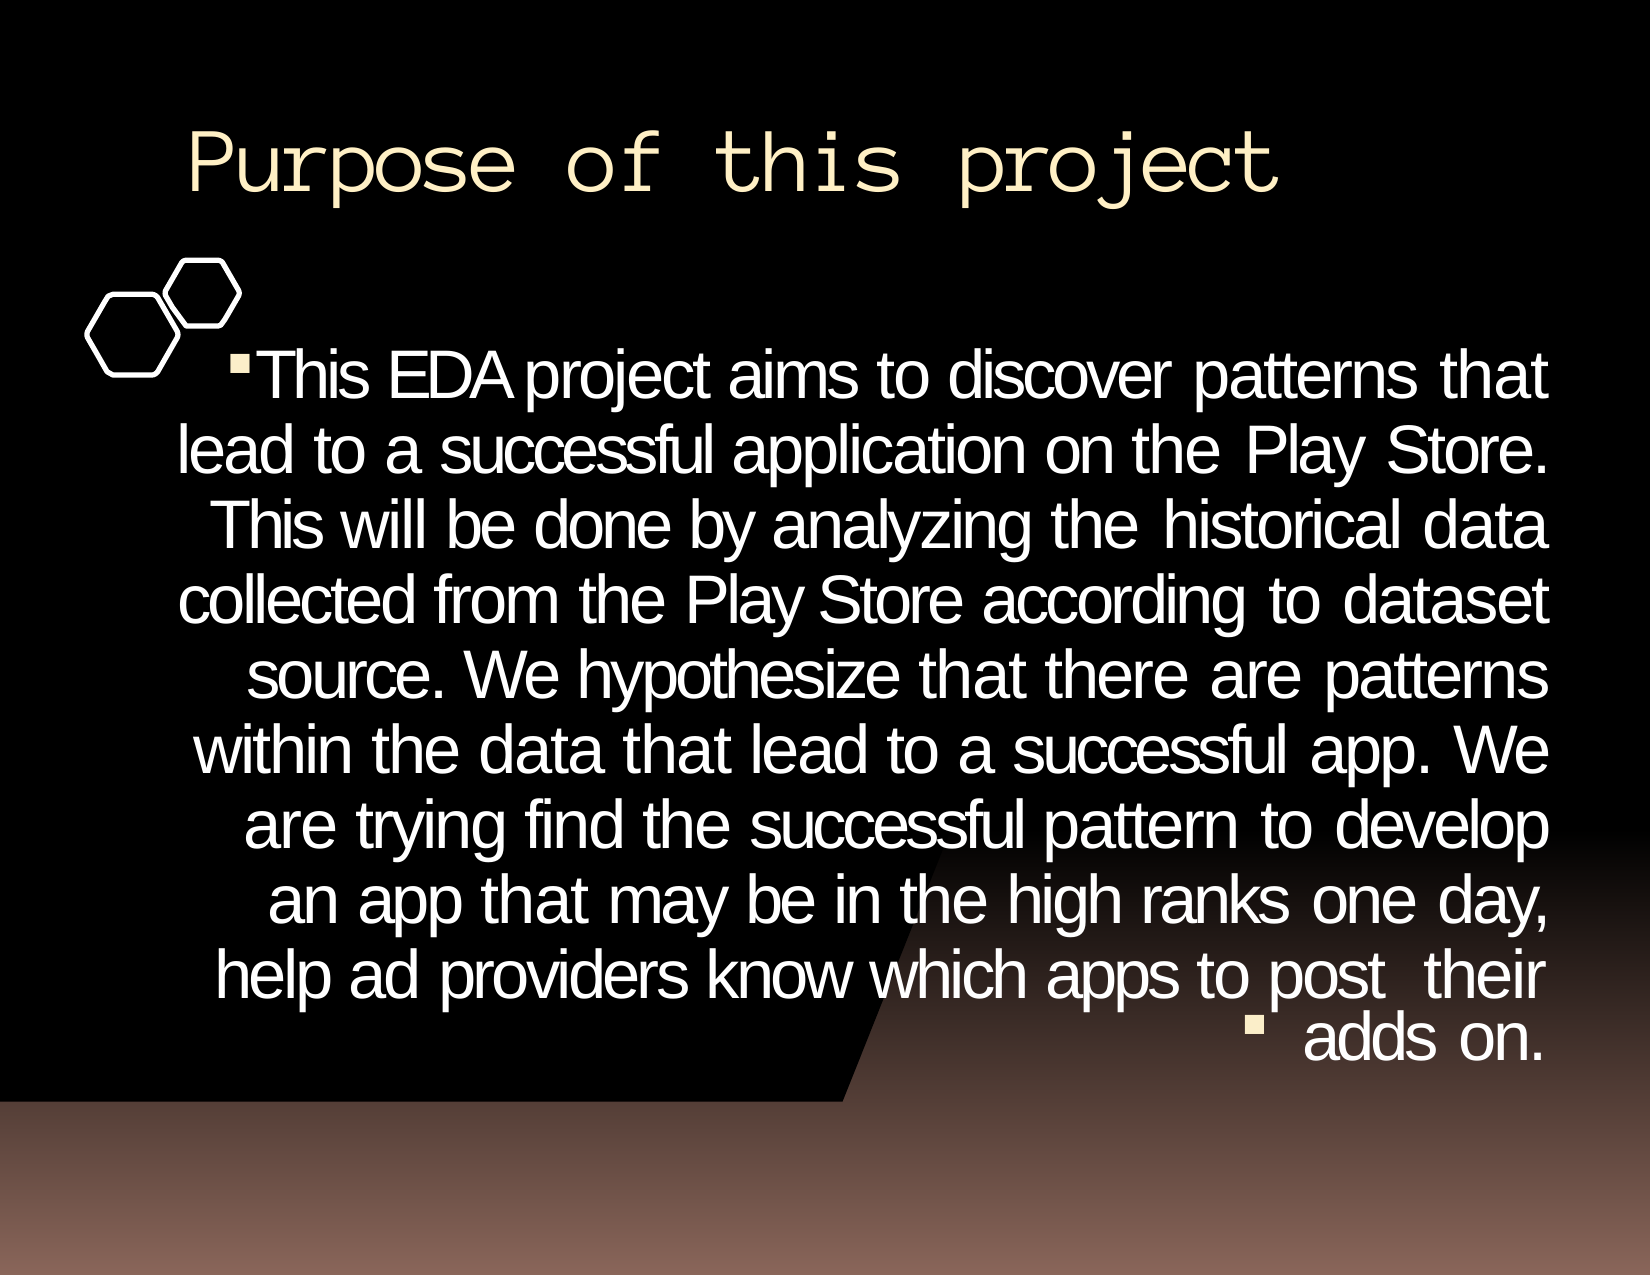

# Purpose of this project

This EDA project aims to discover patterns that  lead to a successful application on the Play Store.  This will be done by analyzing the historical data  collected from the Play Store according to dataset  source. We hypothesize that there are patterns  within the data that lead to a successful app. We  are trying find the successful pattern to develop  an app that may be in the high ranks one day,  help ad providers know which apps to post  their
adds on.